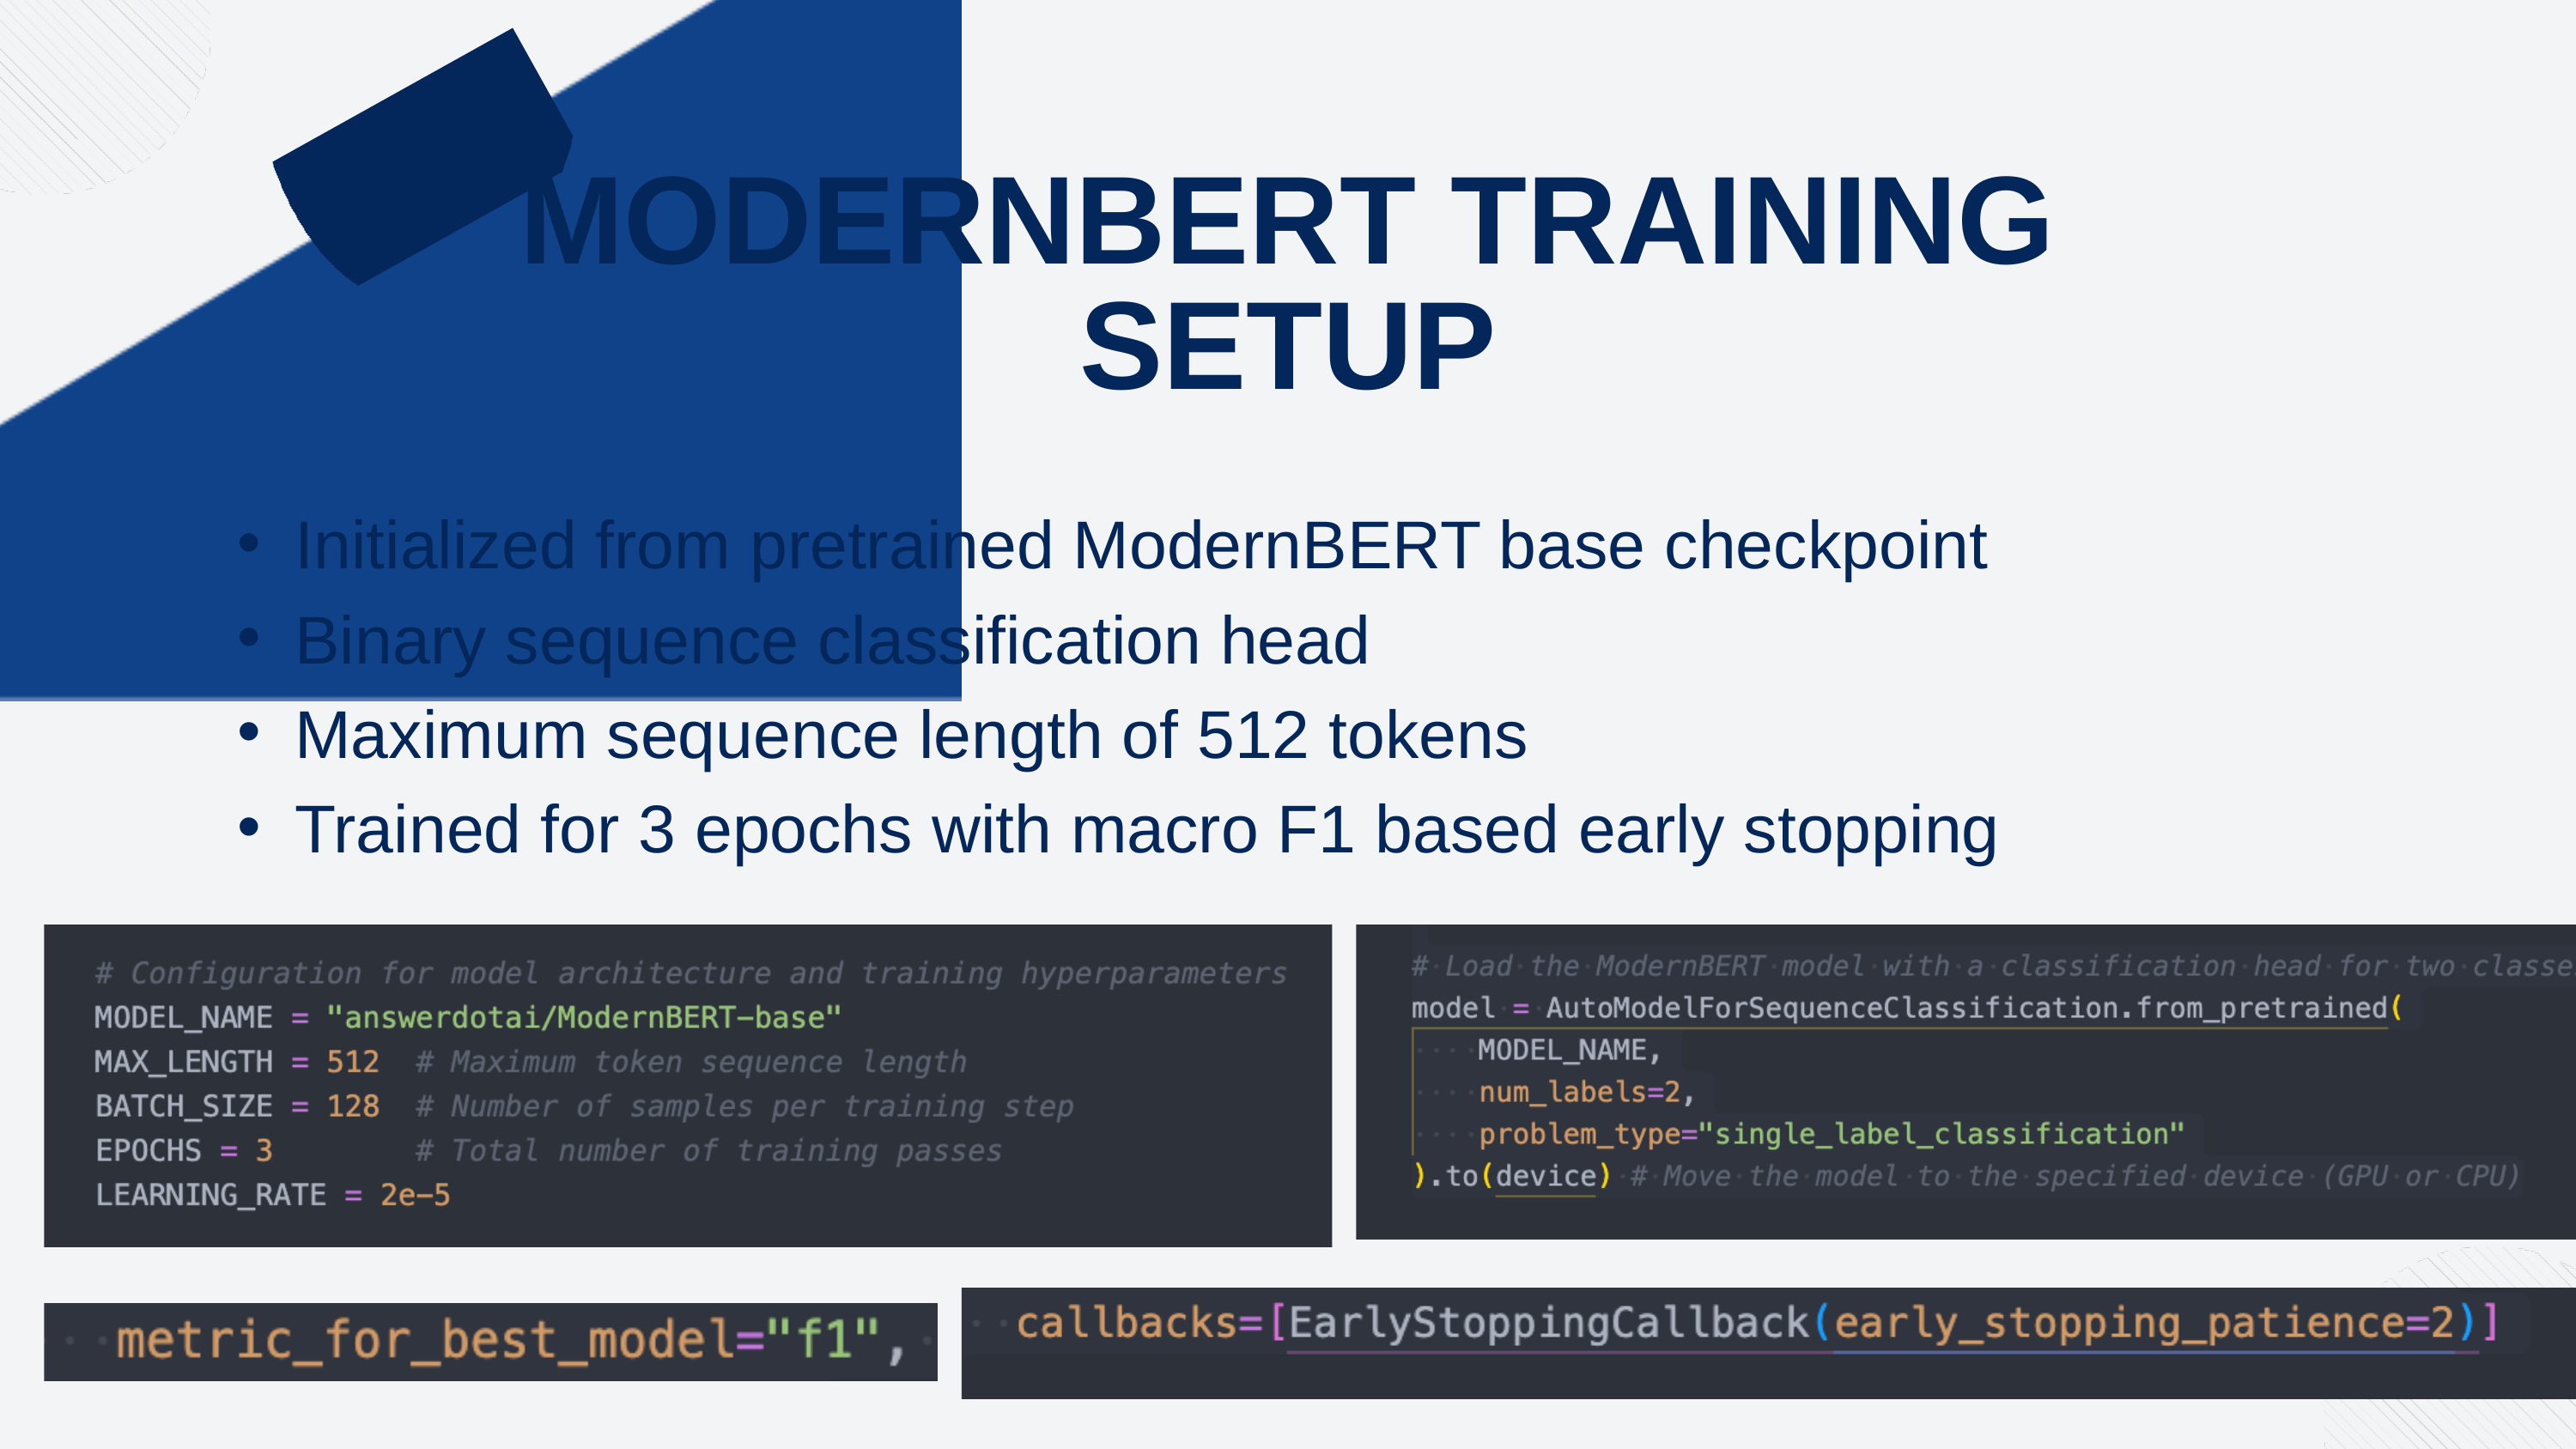

MODERNBERT TRAINING SETUP
Initialized from pretrained ModernBERT base checkpoint
Binary sequence classification head
Maximum sequence length of 512 tokens
Trained for 3 epochs with macro F1 based early stopping